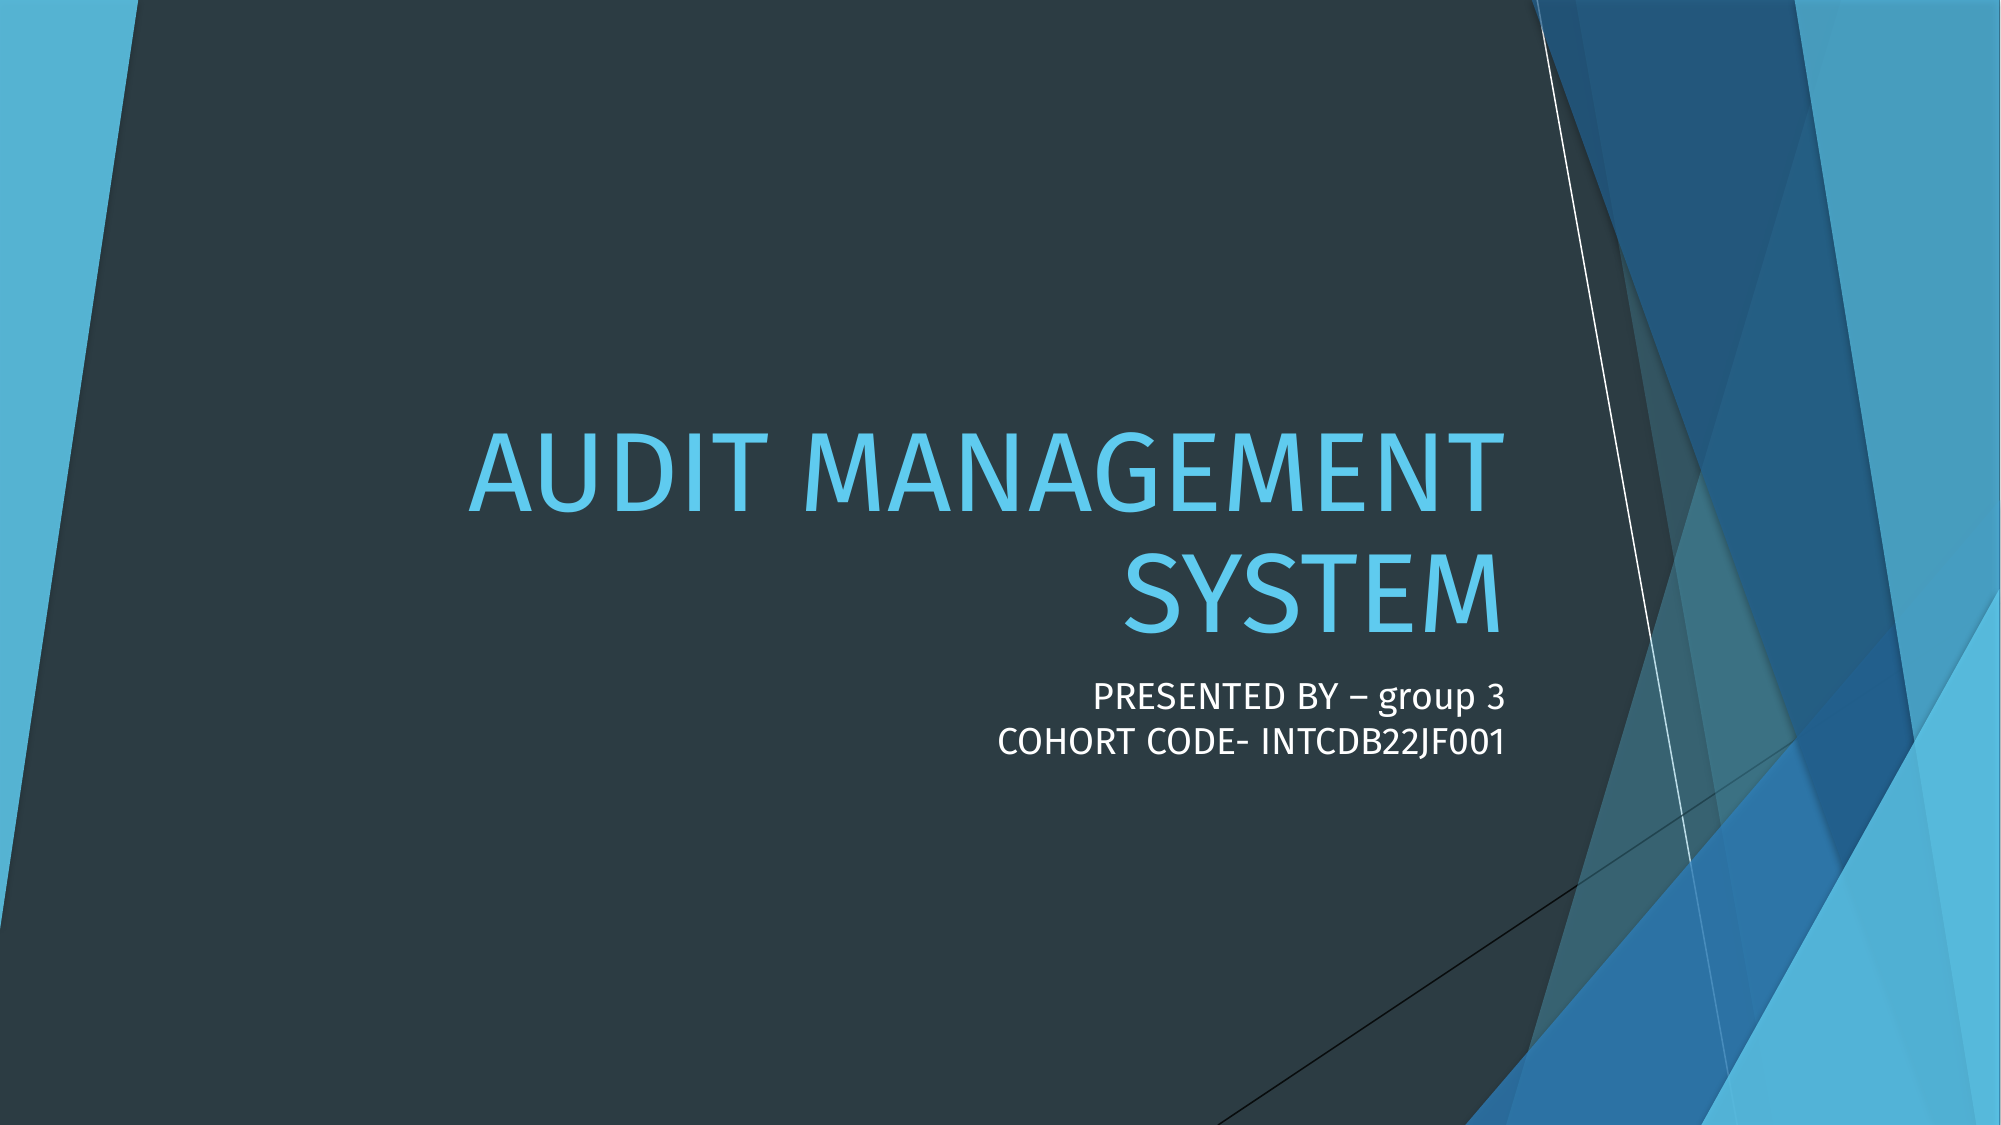

# AUDIT MANAGEMENT SYSTEM
PRESENTED BY – group 3
COHORT CODE- INTCDB22JF001